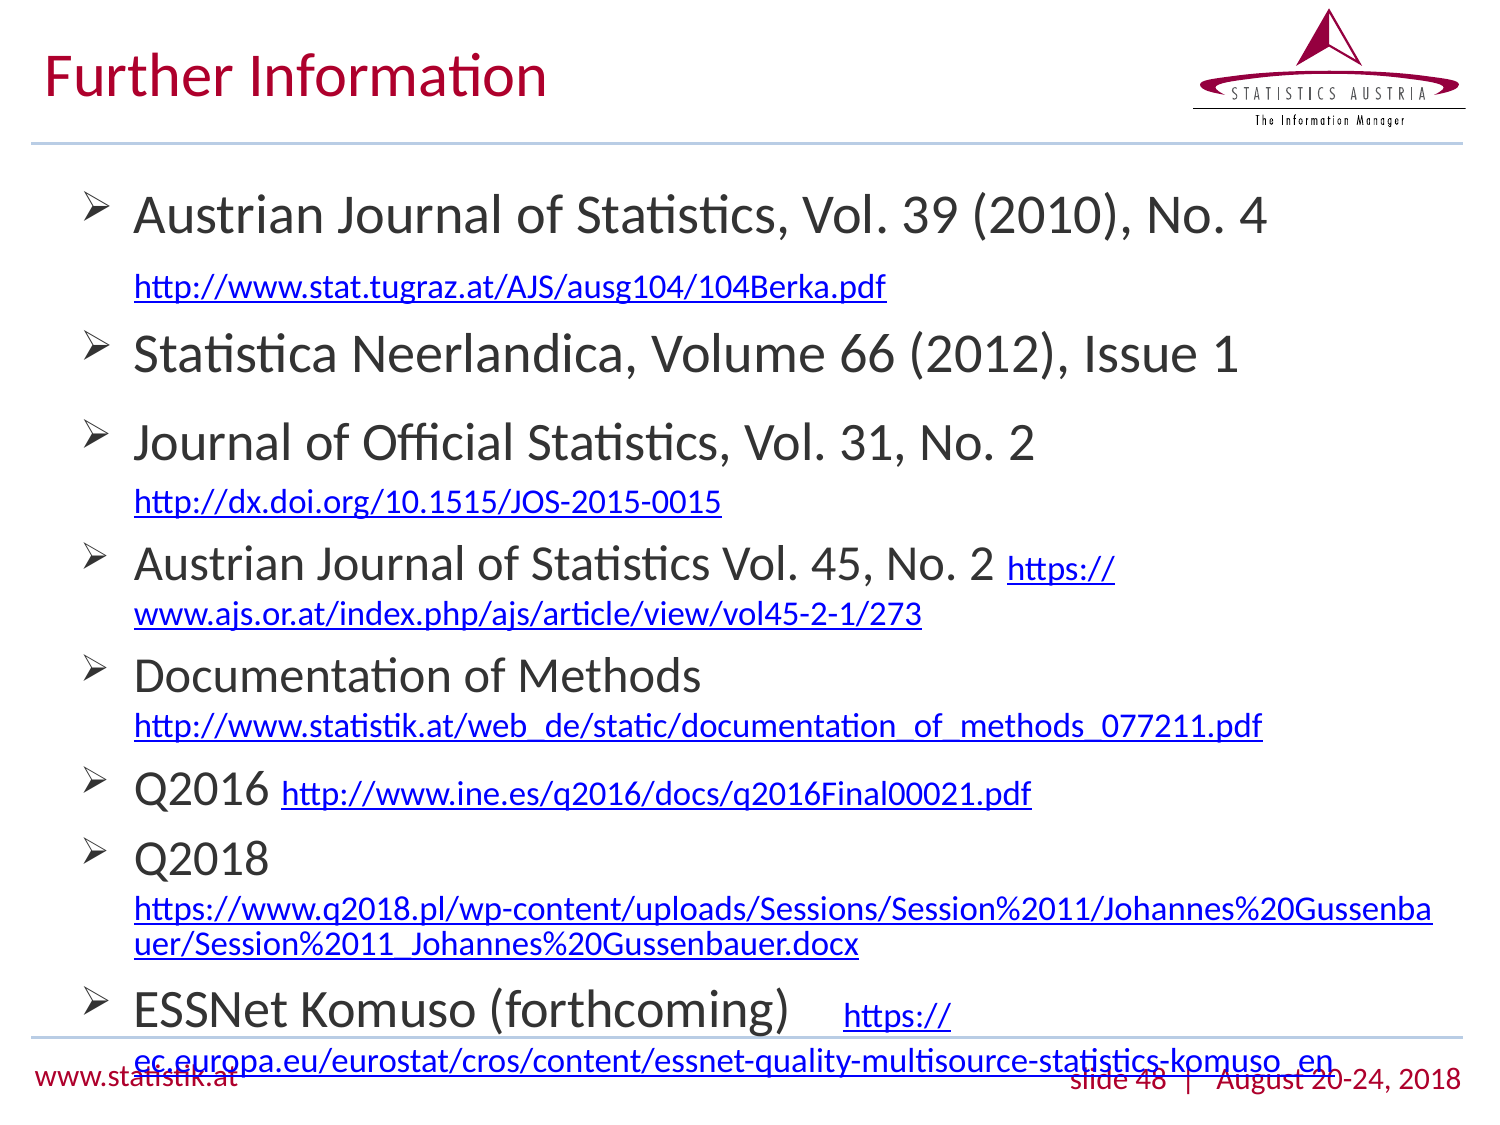

# Further Information
Austrian Journal of Statistics, Vol. 39 (2010), No. 4
http://www.stat.tugraz.at/AJS/ausg104/104Berka.pdf
Statistica Neerlandica, Volume 66 (2012), Issue 1
Journal of Official Statistics, Vol. 31, No. 2
http://dx.doi.org/10.1515/JOS-2015-0015
Austrian Journal of Statistics Vol. 45, No. 2 https://www.ajs.or.at/index.php/ajs/article/view/vol45-2-1/273
Documentation of Methods http://www.statistik.at/web_de/static/documentation_of_methods_077211.pdf
Q2016 http://www.ine.es/q2016/docs/q2016Final00021.pdf
Q2018 https://www.q2018.pl/wp-content/uploads/Sessions/Session%2011/Johannes%20Gussenbauer/Session%2011_Johannes%20Gussenbauer.docx
ESSNet Komuso (forthcoming)	 https://ec.europa.eu/eurostat/cros/content/essnet-quality-multisource-statistics-komuso_en